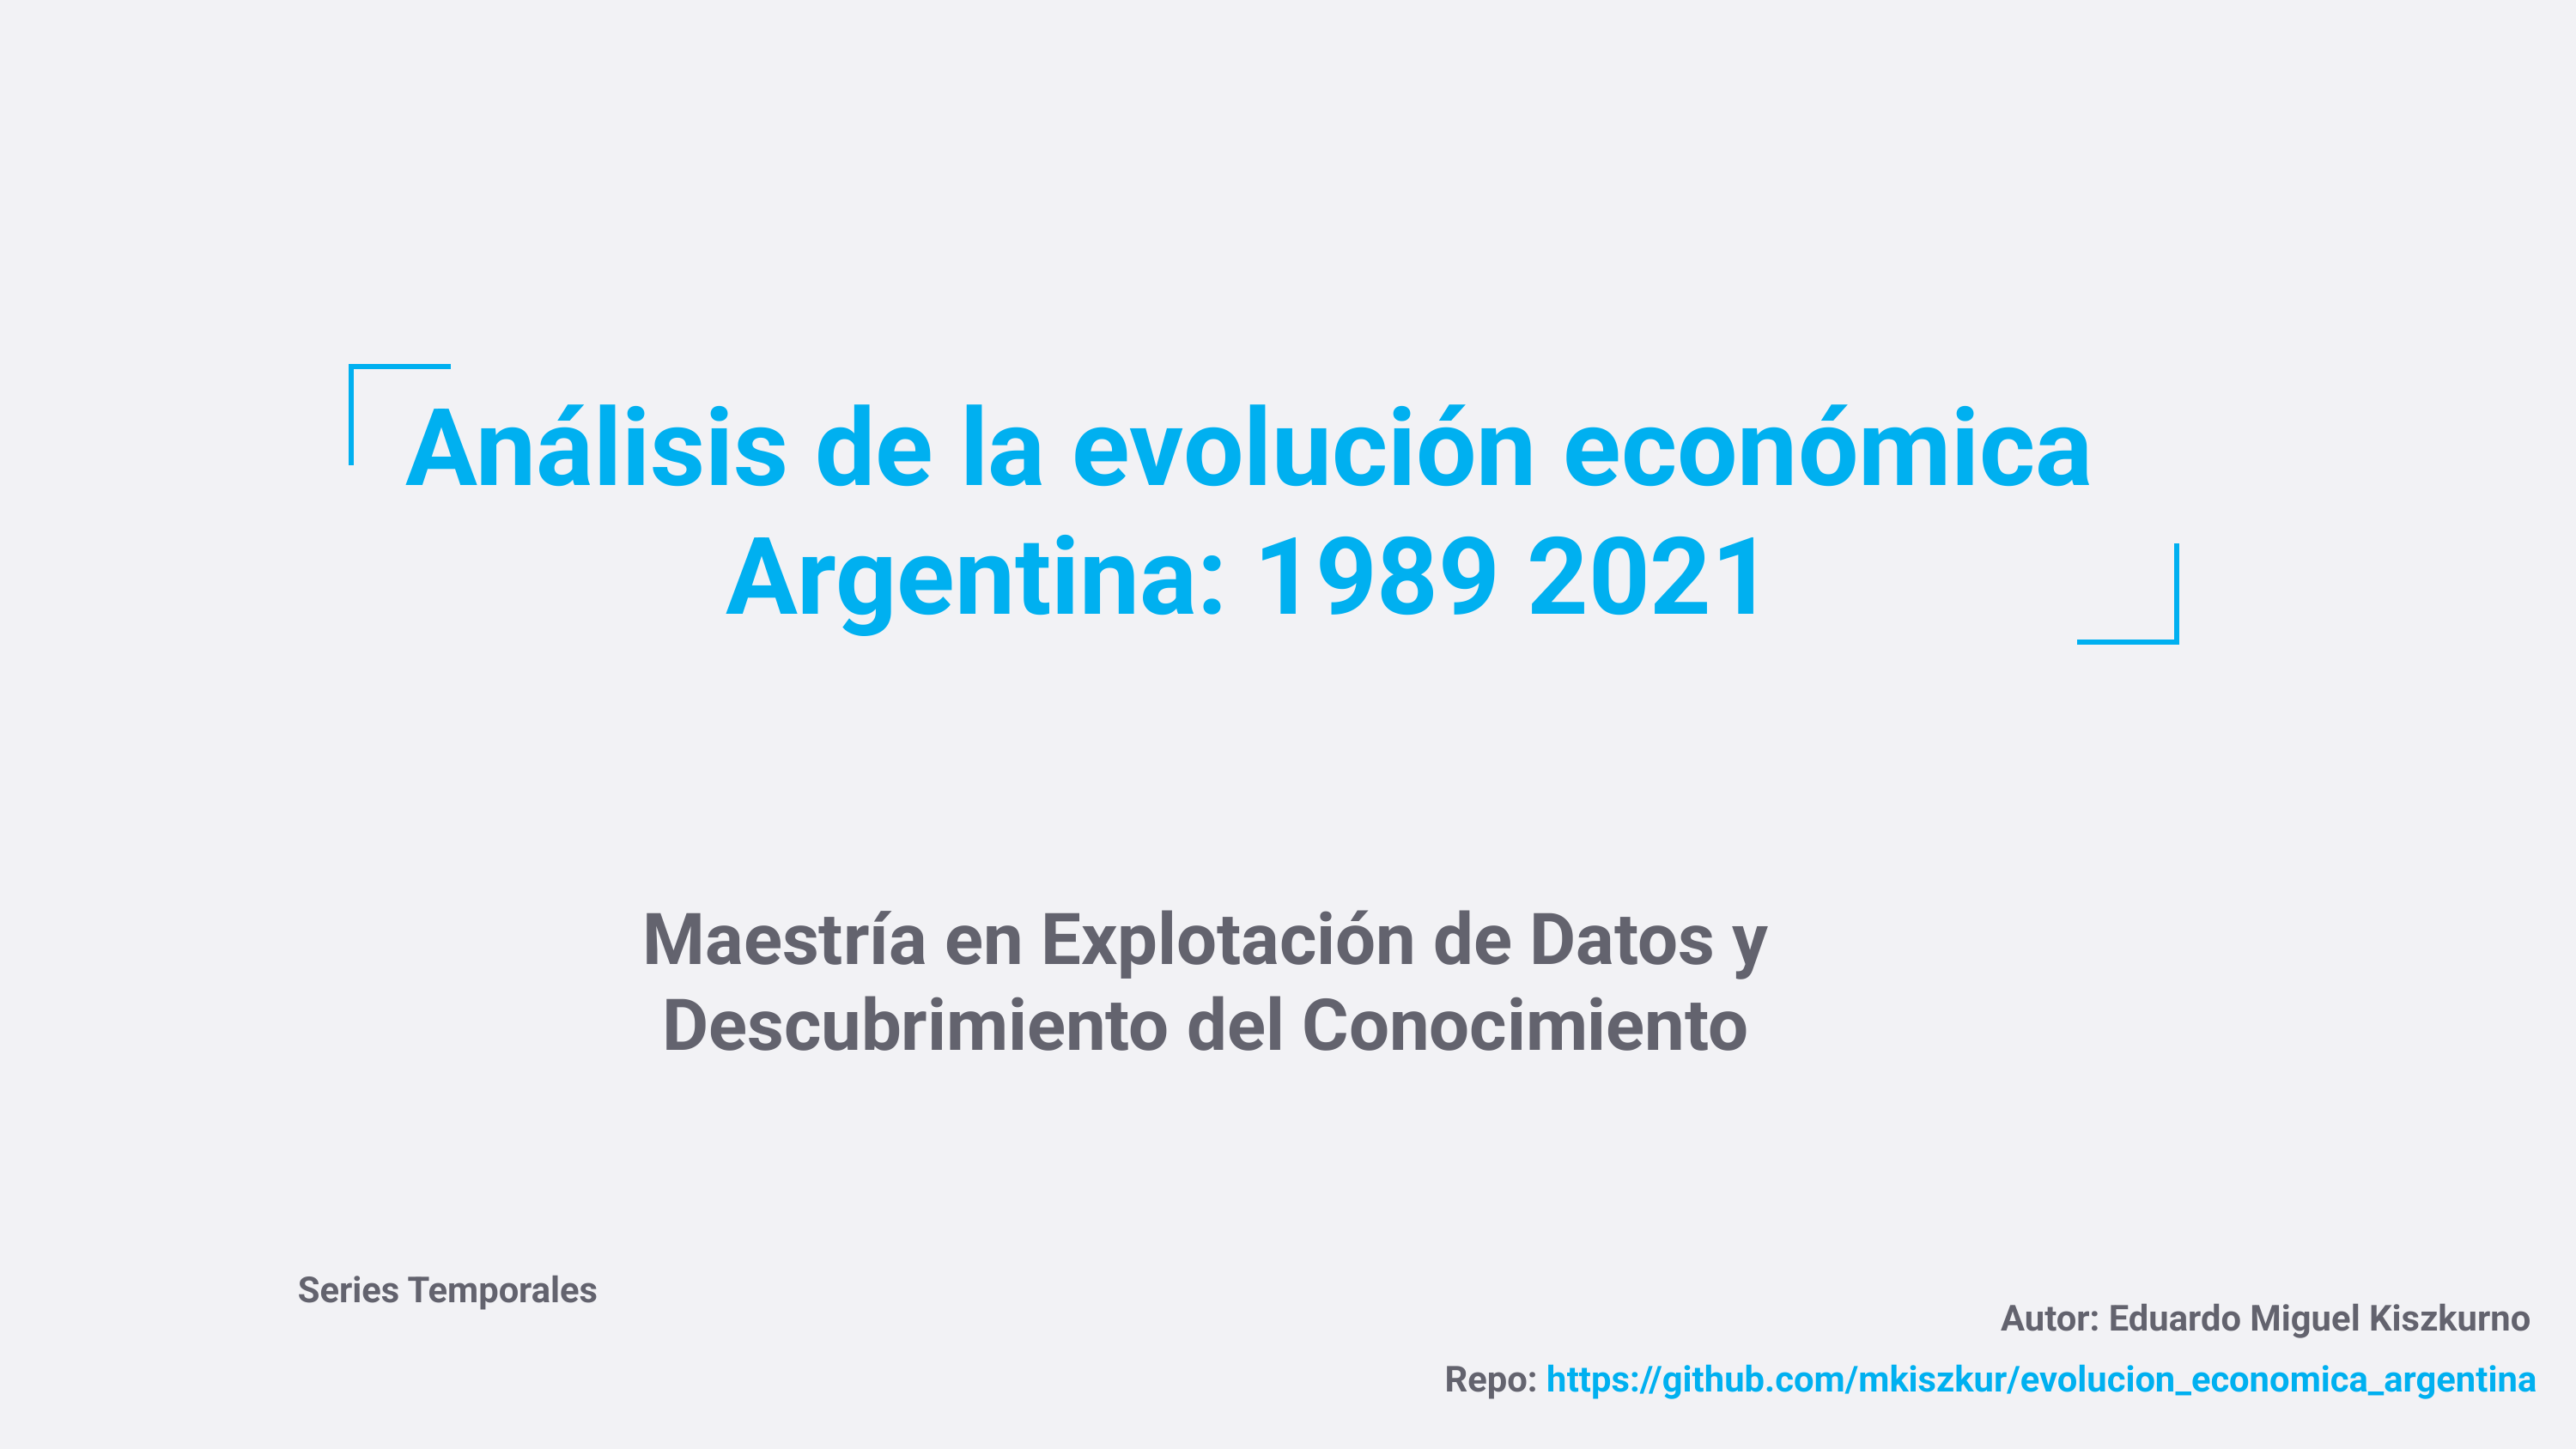

Análisis de la evolución económica Argentina: 1989 2021
Maestría en Explotación de Datos y Descubrimiento del Conocimiento
Series Temporales
Autor: Eduardo Miguel Kiszkurno
Repo: https://github.com/mkiszkur/evolucion_economica_argentina